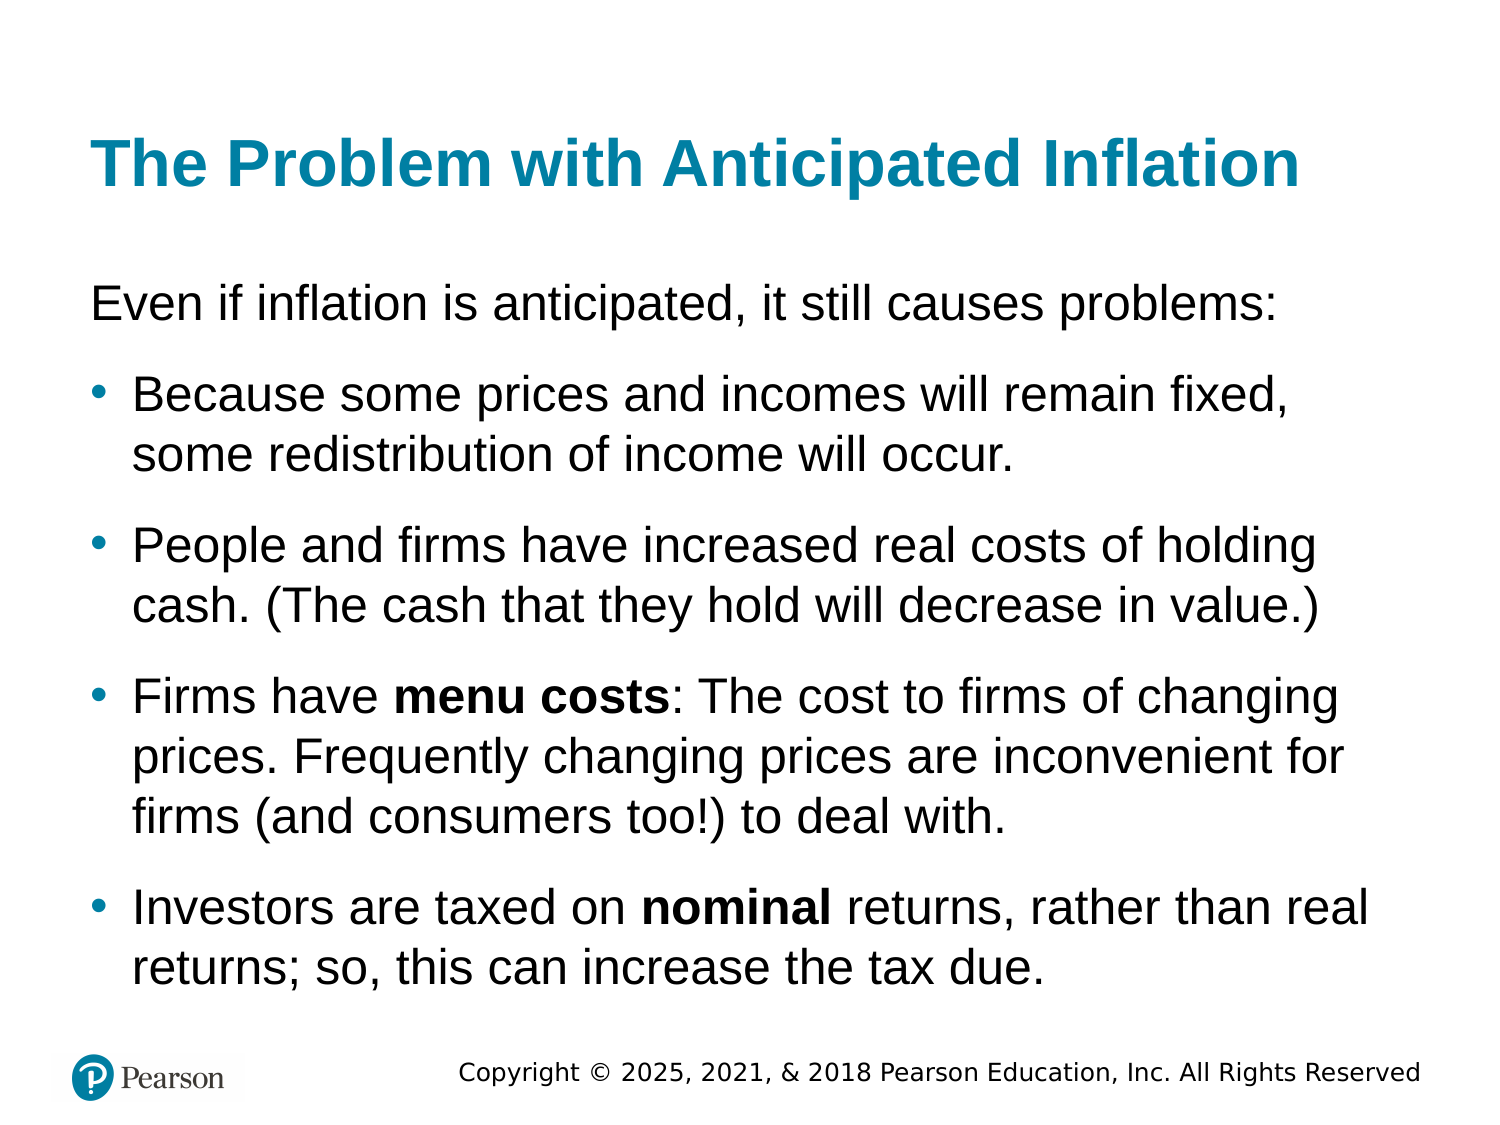

# The Problem with Anticipated Inflation
Even if inflation is anticipated, it still causes problems:
Because some prices and incomes will remain fixed, some redistribution of income will occur.
People and firms have increased real costs of holding cash. (The cash that they hold will decrease in value.)
Firms have menu costs: The cost to firms of changing prices. Frequently changing prices are inconvenient for firms (and consumers too!) to deal with.
Investors are taxed on nominal returns, rather than real returns; so, this can increase the tax due.